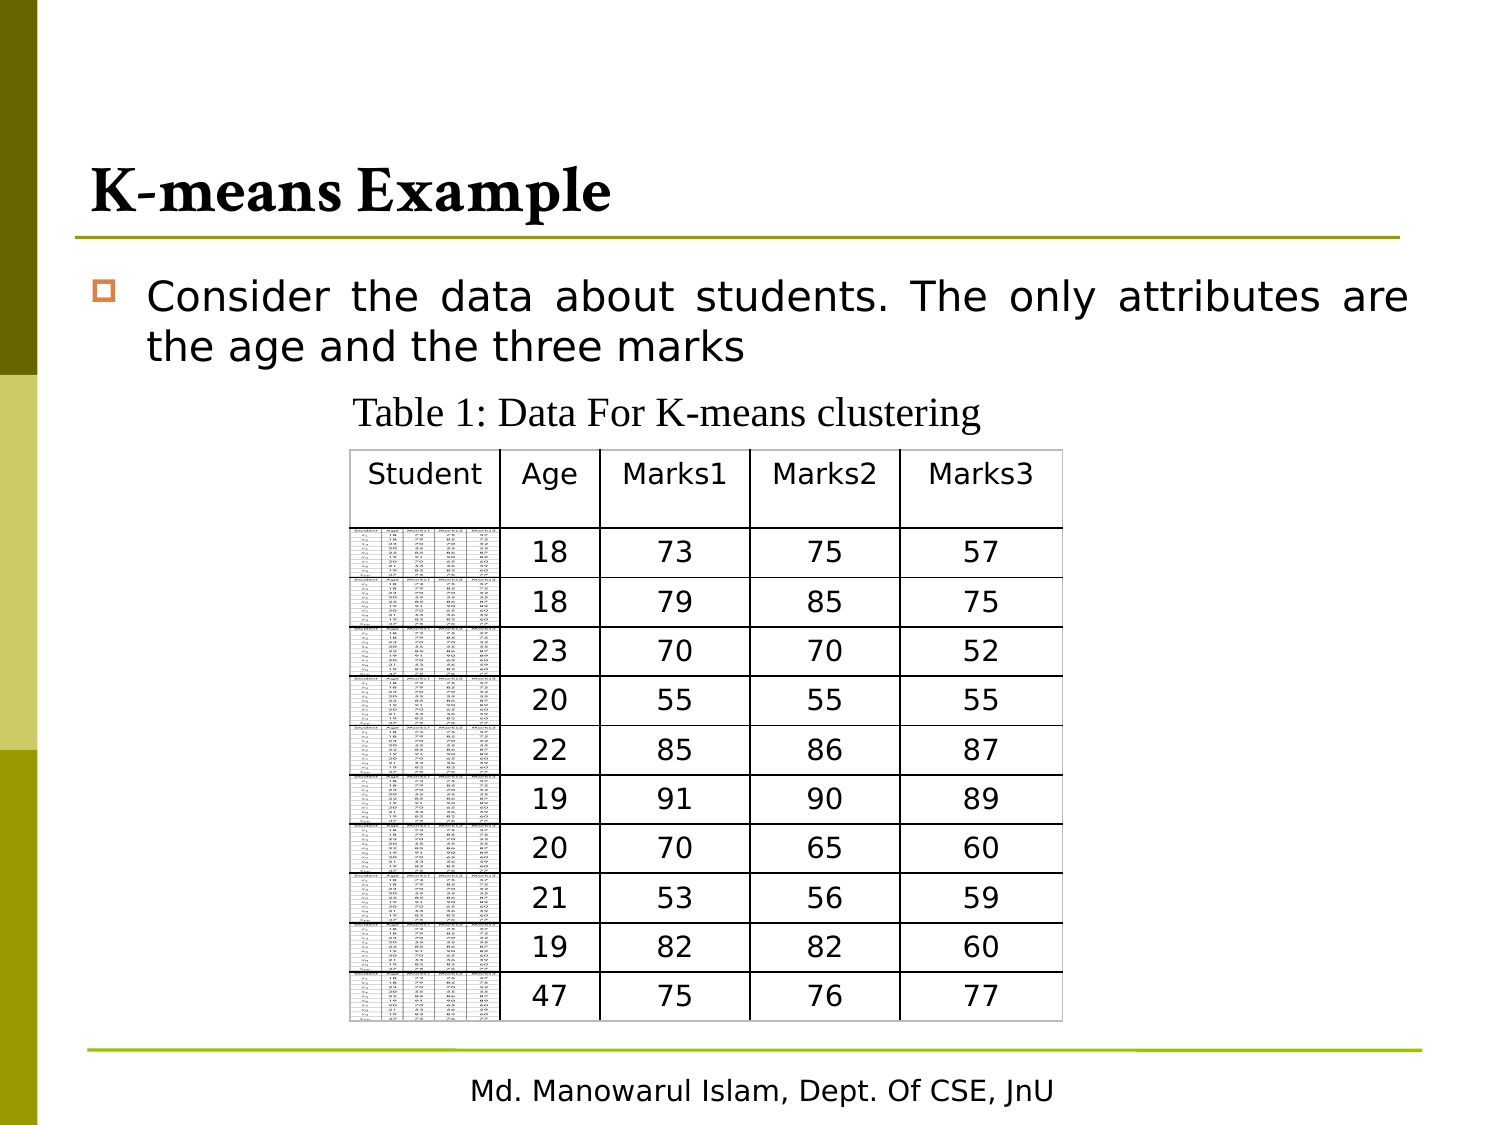

# K-means Example
Consider the data about students. The only attributes are the age and the three marks

Table 1: Data For K-means clustering
| Student | Age | Marks1 | Marks2 | Marks3 |
| --- | --- | --- | --- | --- |
|  | 18 | 73 | 75 | 57 |
|  | 18 | 79 | 85 | 75 |
|  | 23 | 70 | 70 | 52 |
|  | 20 | 55 | 55 | 55 |
|  | 22 | 85 | 86 | 87 |
|  | 19 | 91 | 90 | 89 |
|  | 20 | 70 | 65 | 60 |
|  | 21 | 53 | 56 | 59 |
|  | 19 | 82 | 82 | 60 |
|  | 47 | 75 | 76 | 77 |